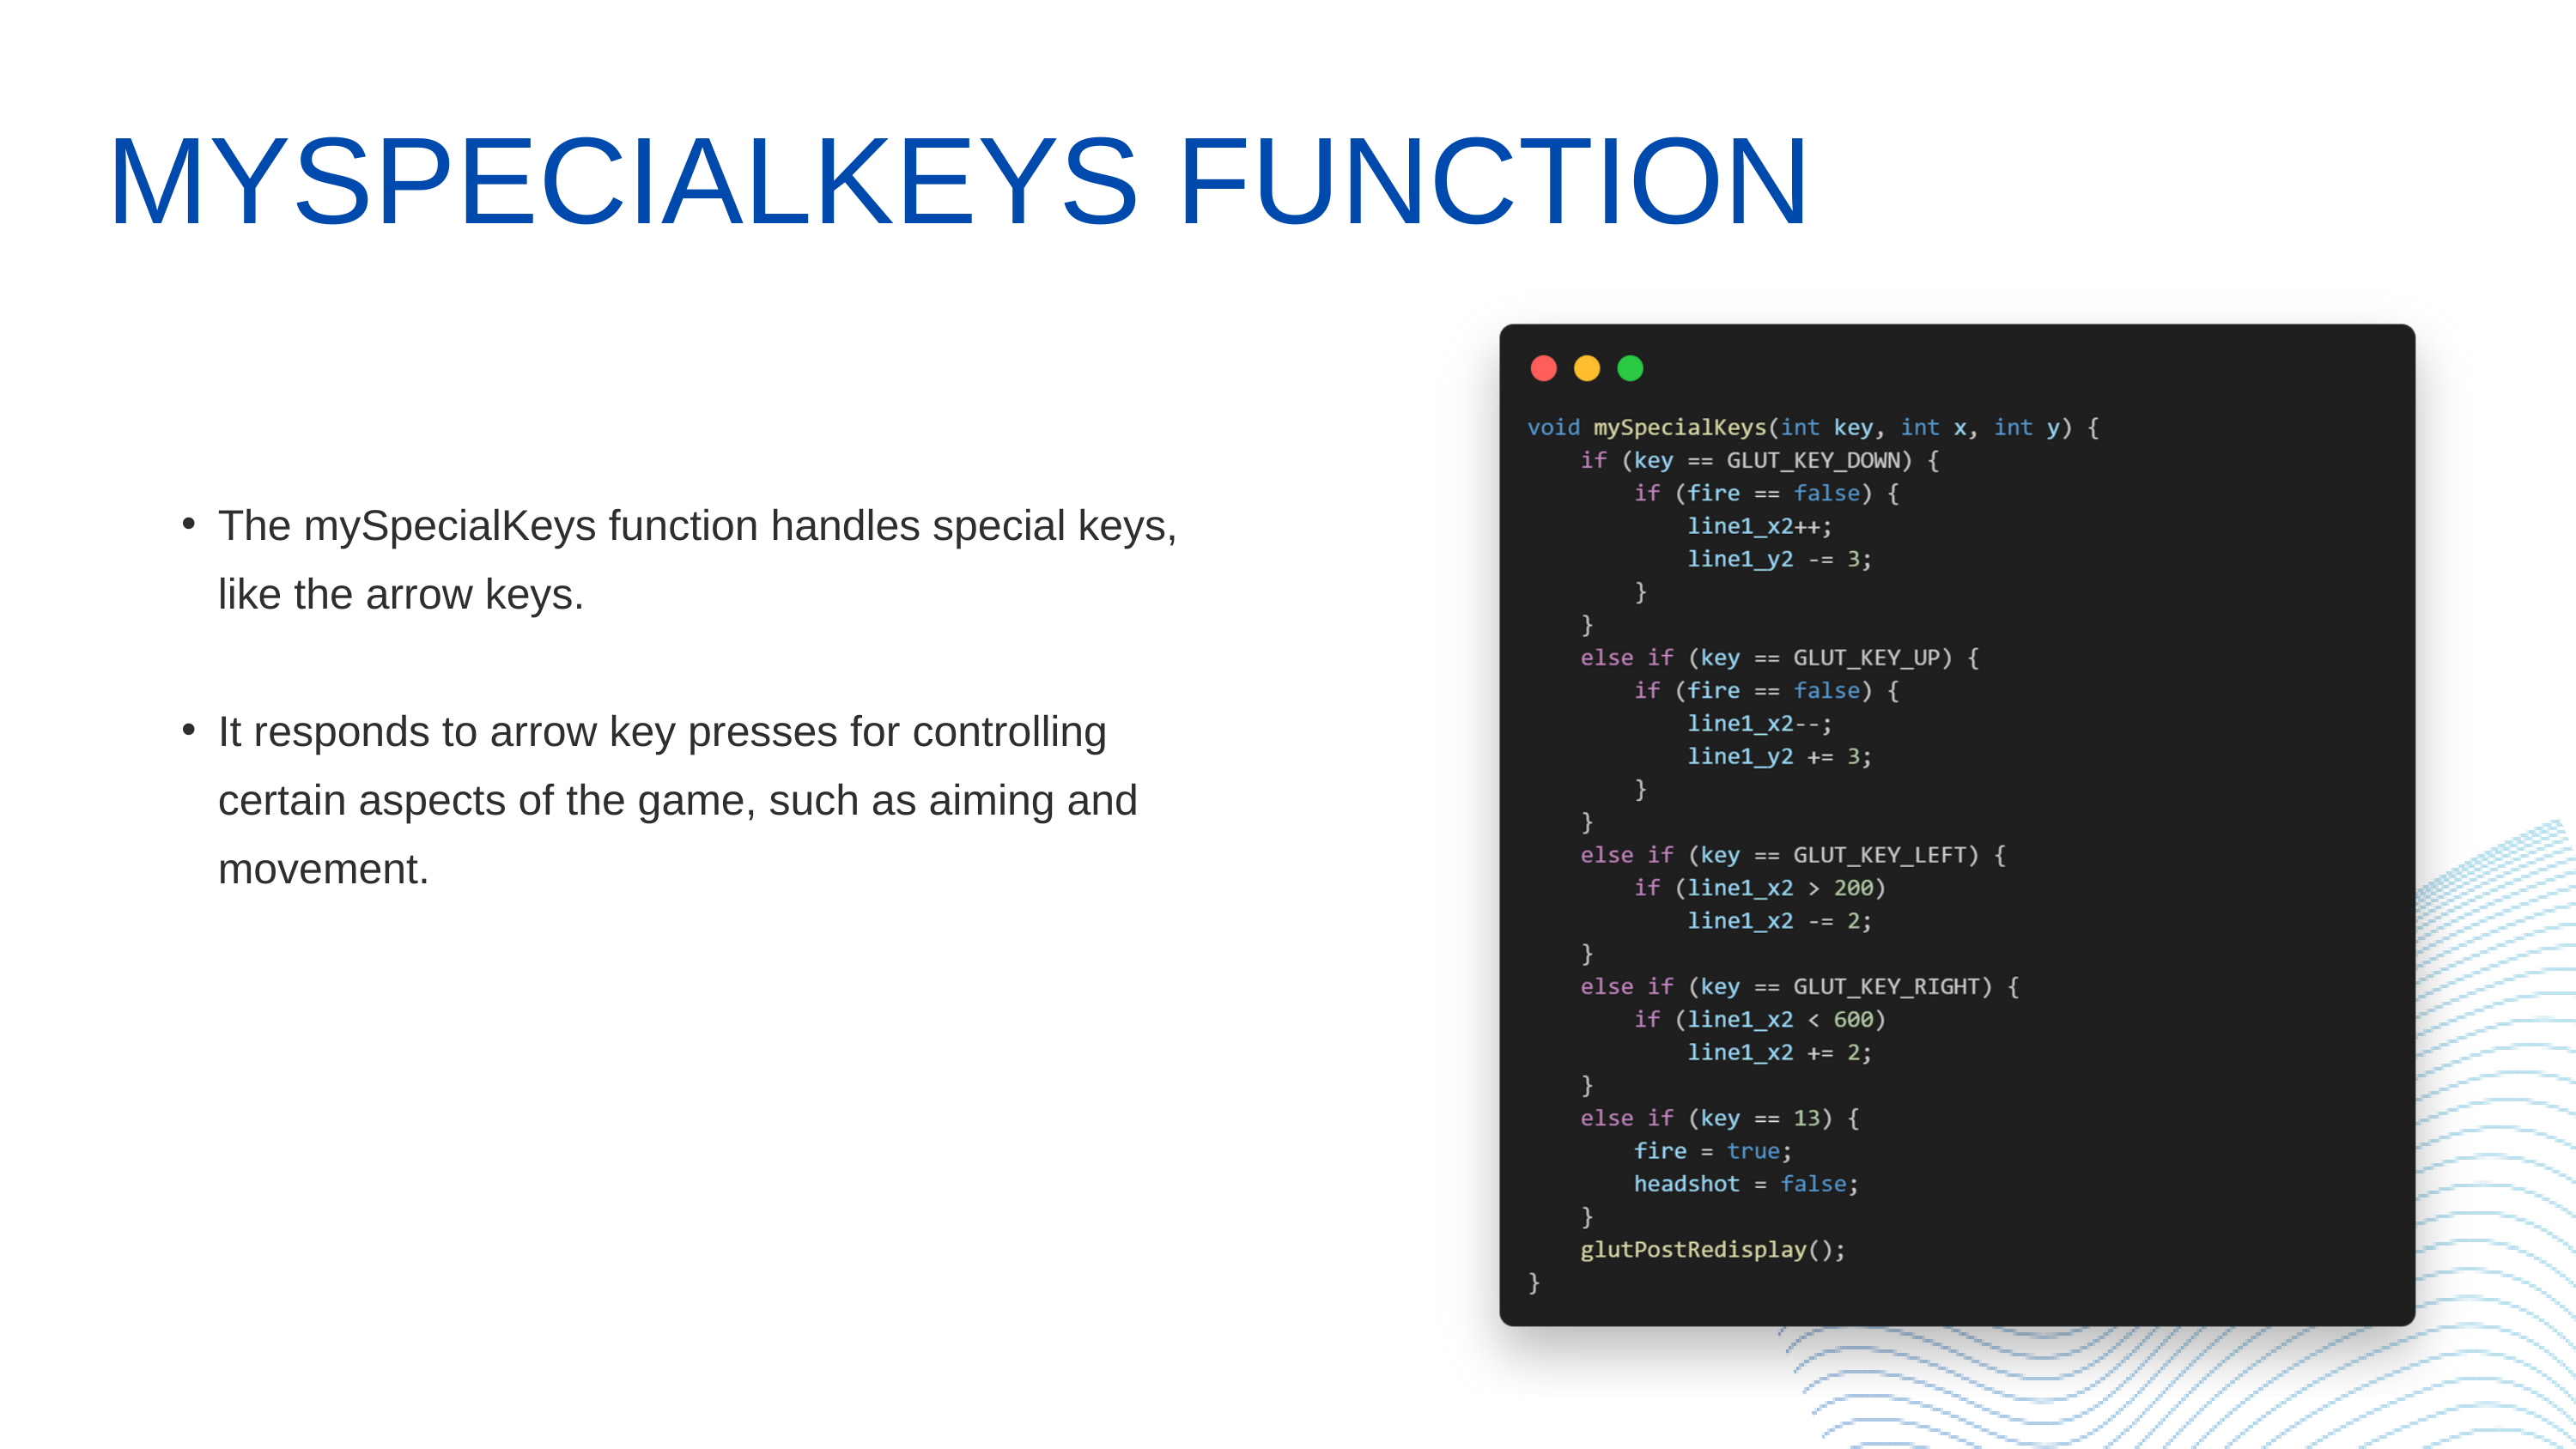

MYSPECIALKEYS FUNCTION

The mySpecialKeys function handles special keys, like the arrow keys.

It responds to arrow key presses for controlling certain aspects of the game, such as aiming and movement.